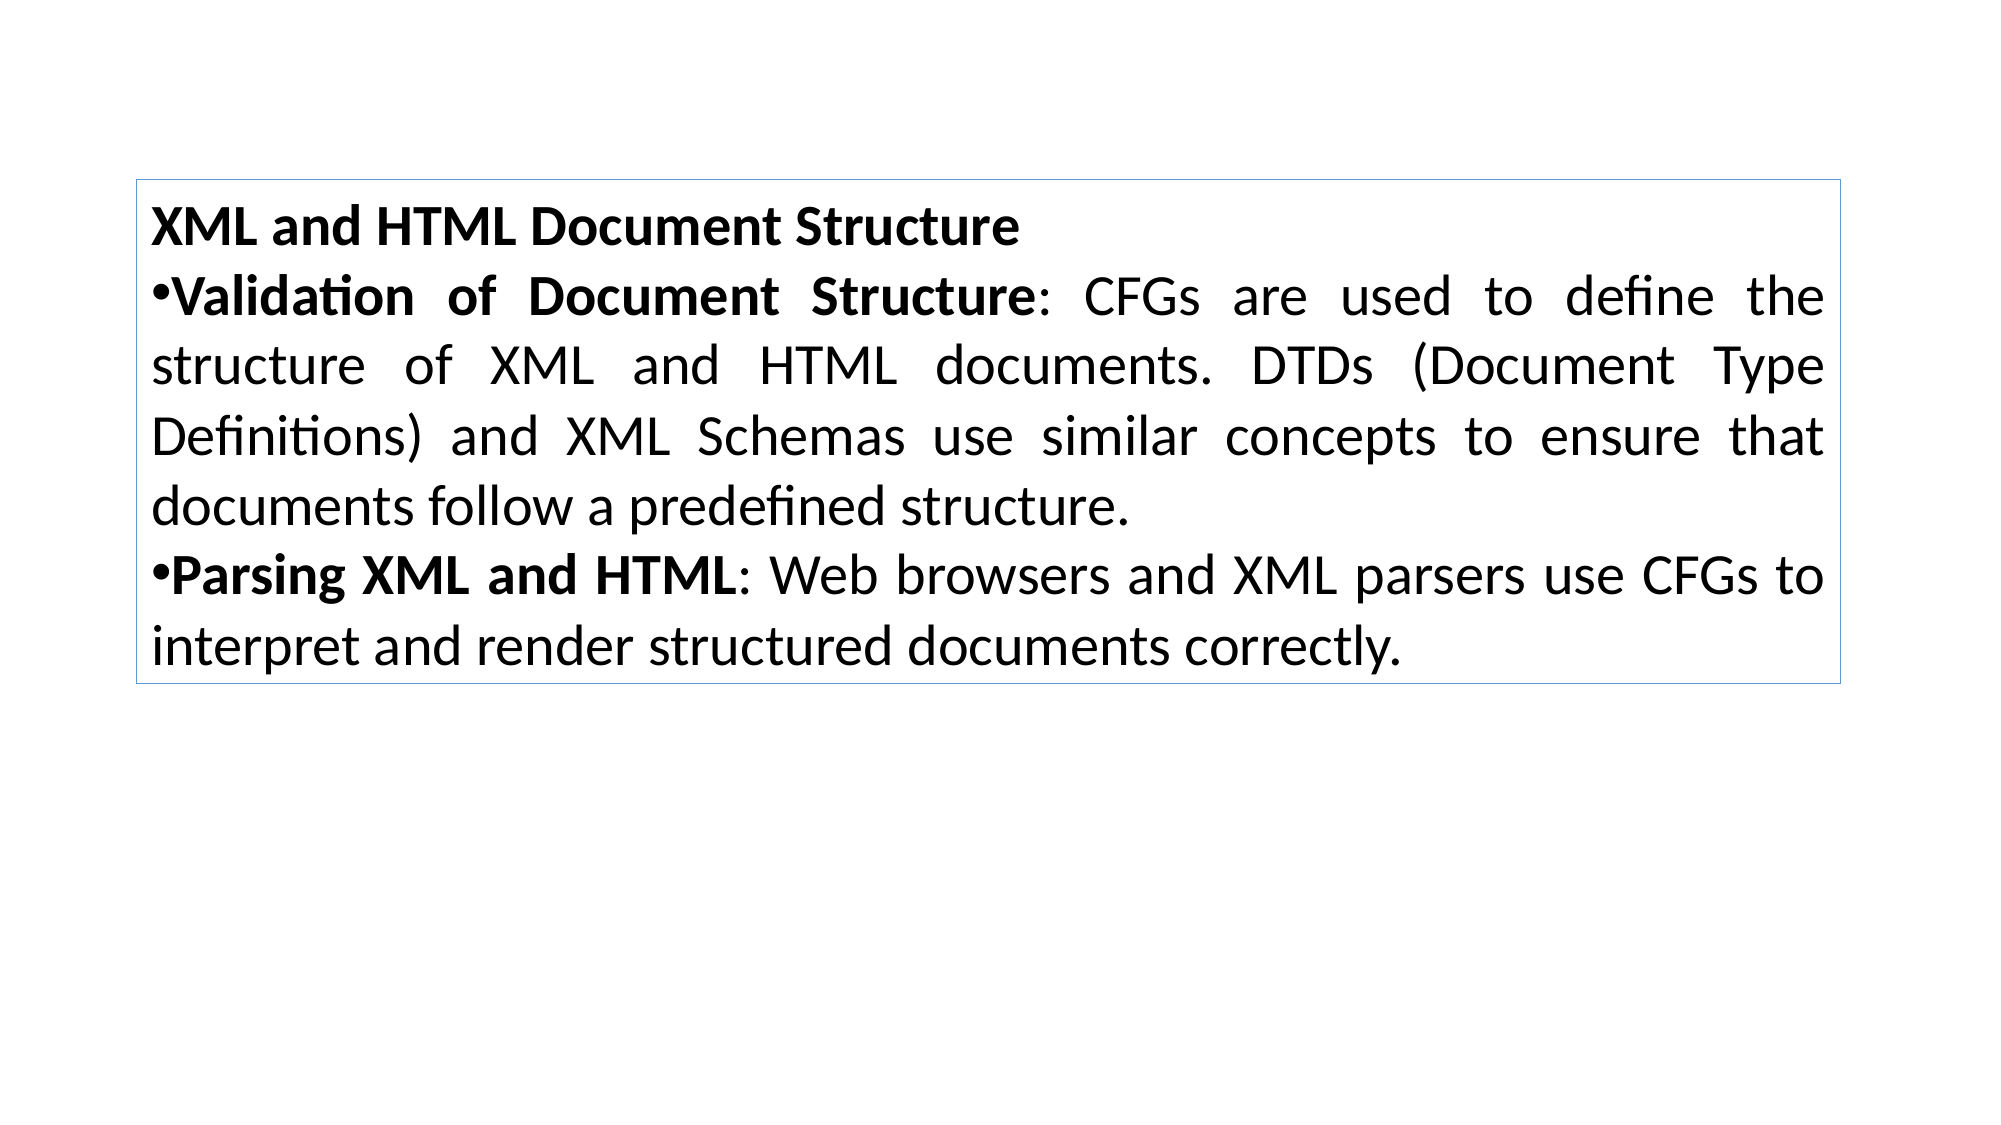

XML and HTML Document Structure
Validation of Document Structure: CFGs are used to define the structure of XML and HTML documents. DTDs (Document Type Definitions) and XML Schemas use similar concepts to ensure that documents follow a predefined structure.
Parsing XML and HTML: Web browsers and XML parsers use CFGs to interpret and render structured documents correctly.